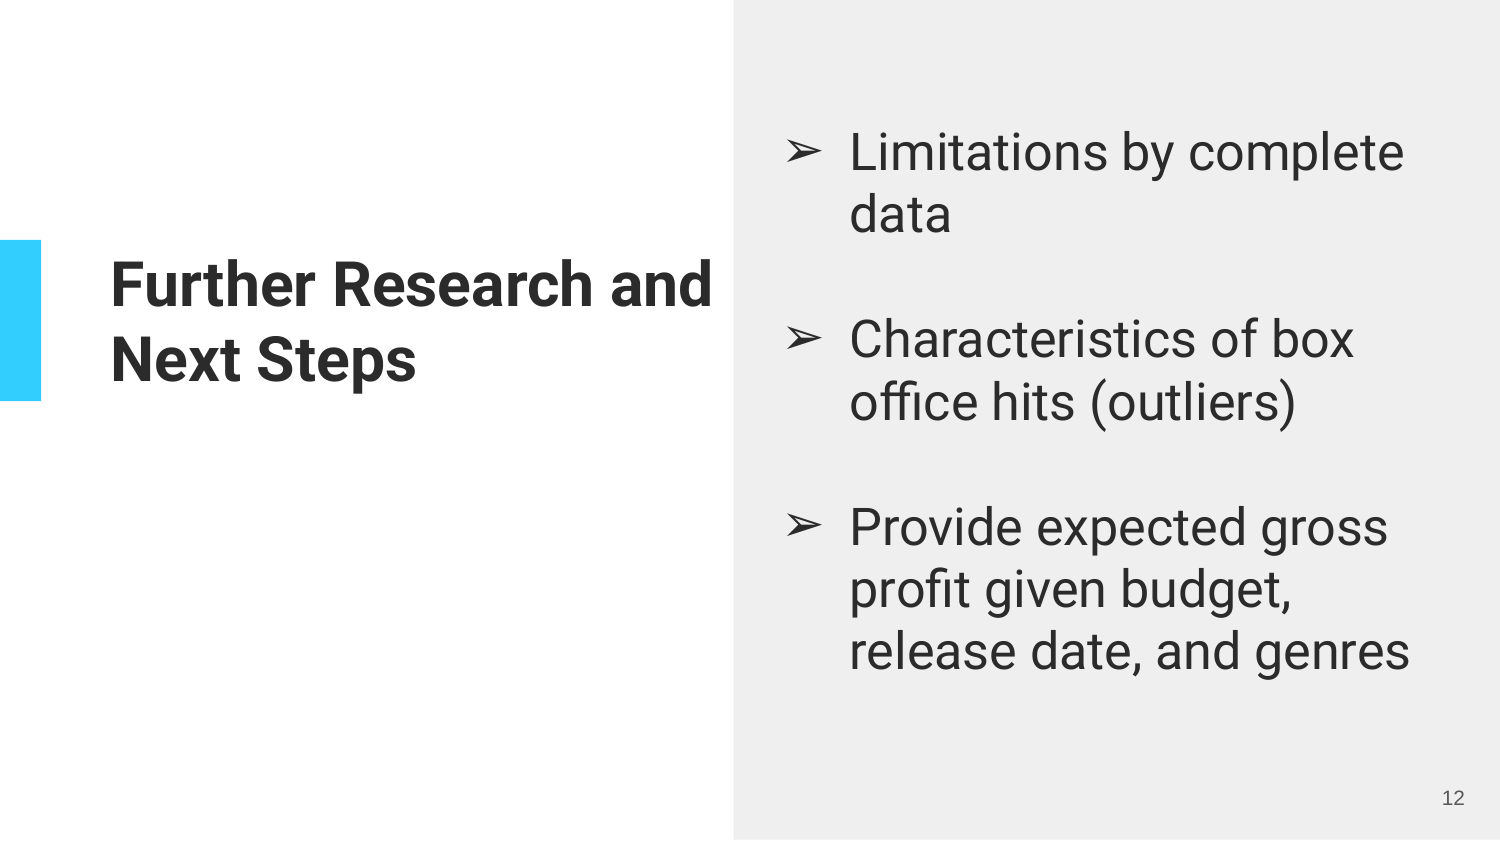

Limitations by complete data

Characteristics of box office hits (outliers)

Provide expected gross profit given budget, release date, and genres
Further Research and Next Steps

12